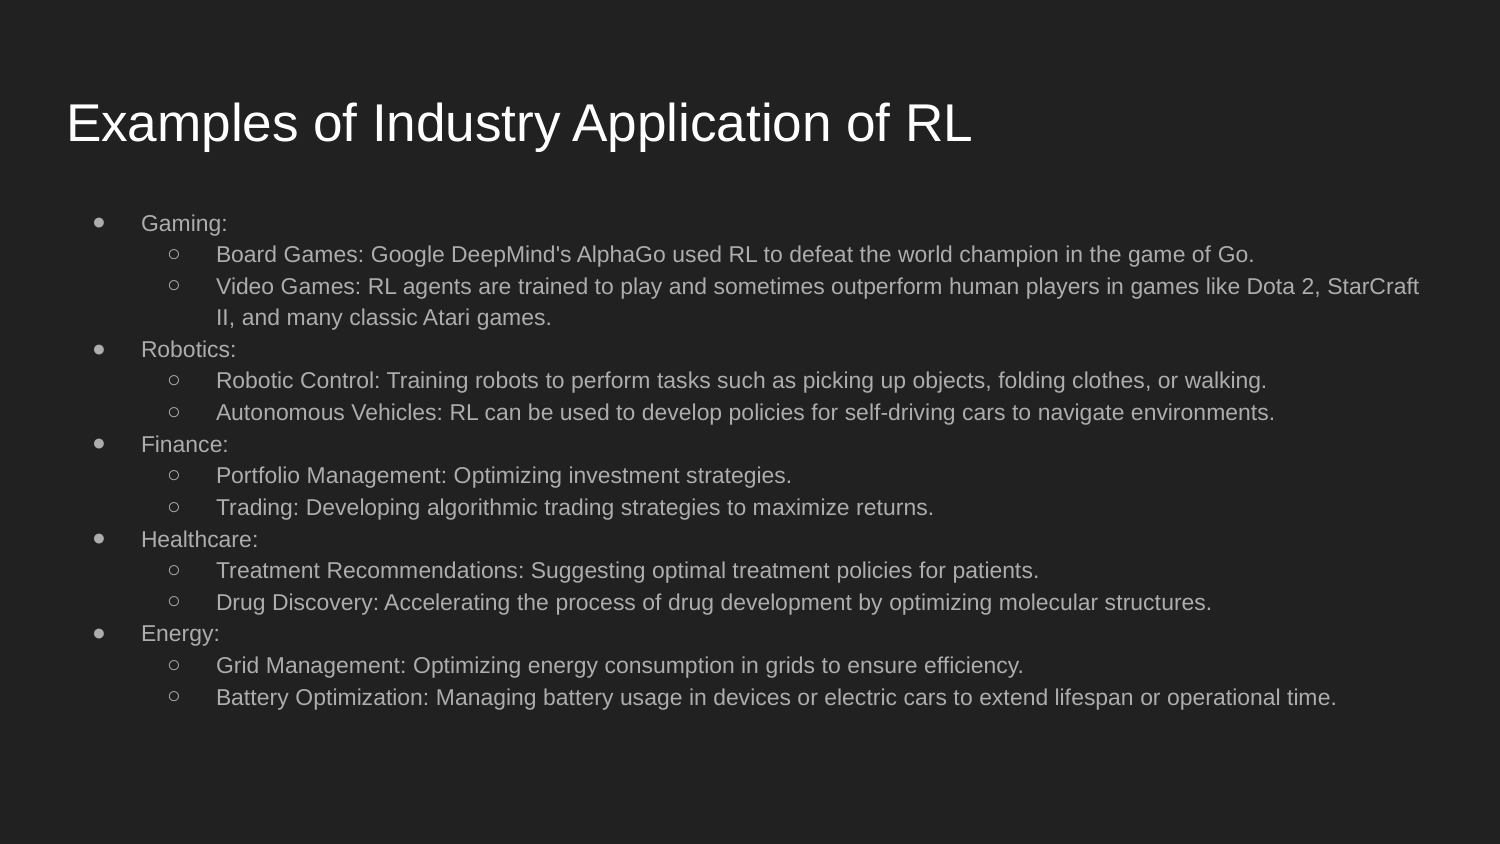

# Examples of Industry Application of RL
Gaming:
Board Games: Google DeepMind's AlphaGo used RL to defeat the world champion in the game of Go.
Video Games: RL agents are trained to play and sometimes outperform human players in games like Dota 2, StarCraft II, and many classic Atari games.
Robotics:
Robotic Control: Training robots to perform tasks such as picking up objects, folding clothes, or walking.
Autonomous Vehicles: RL can be used to develop policies for self-driving cars to navigate environments.
Finance:
Portfolio Management: Optimizing investment strategies.
Trading: Developing algorithmic trading strategies to maximize returns.
Healthcare:
Treatment Recommendations: Suggesting optimal treatment policies for patients.
Drug Discovery: Accelerating the process of drug development by optimizing molecular structures.
Energy:
Grid Management: Optimizing energy consumption in grids to ensure efficiency.
Battery Optimization: Managing battery usage in devices or electric cars to extend lifespan or operational time.